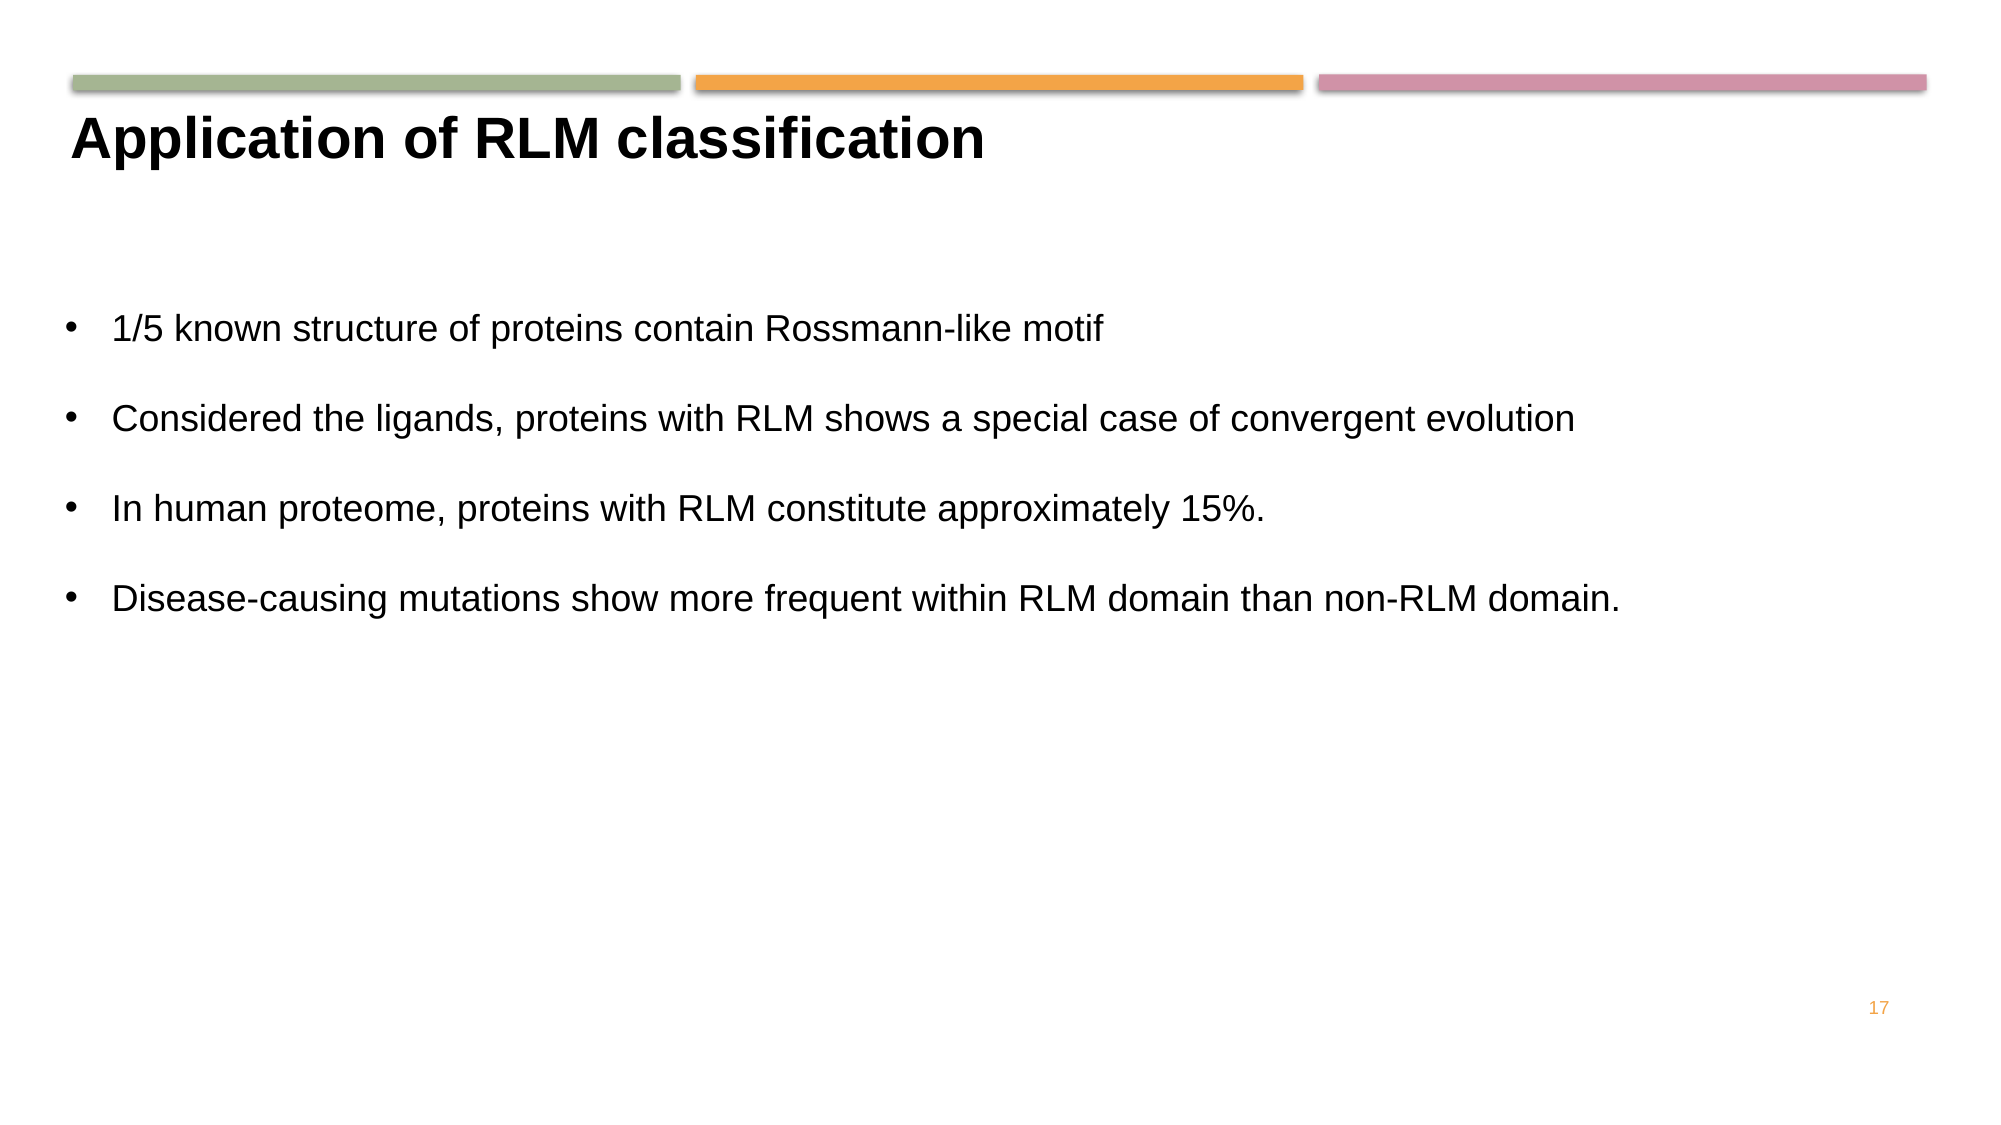

Application of RLM classification
1/5 known structure of proteins contain Rossmann-like motif

Considered the ligands, proteins with RLM shows a special case of convergent evolution

In human proteome, proteins with RLM constitute approximately 15%.

Disease-causing mutations show more frequent within RLM domain than non-RLM domain.

17